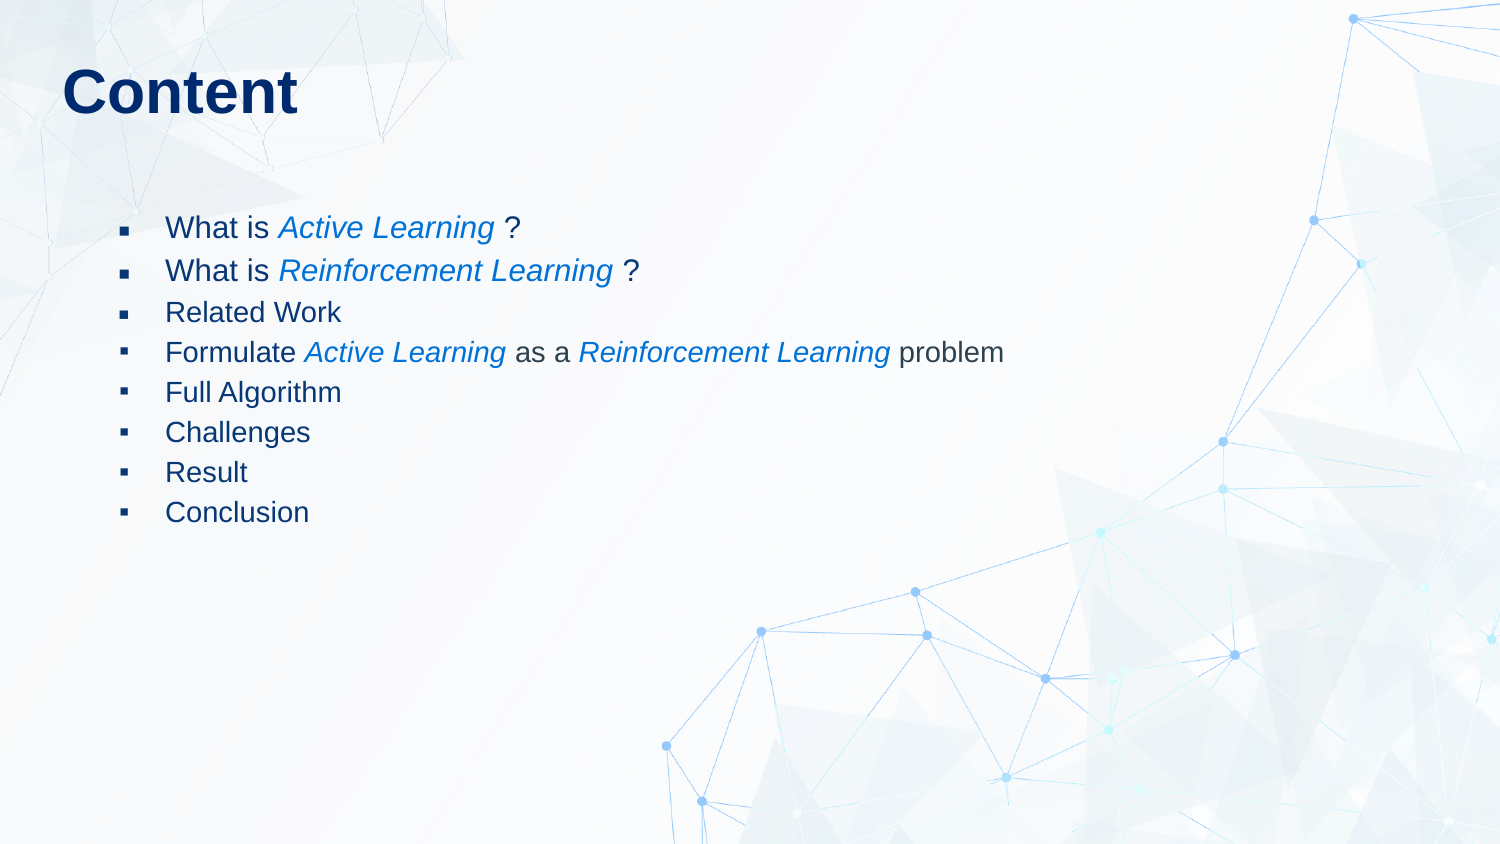

Content

What is Active Learning ?
What is Reinforcement Learning ?
Related Work
Formulate Active Learning as a Reinforcement Learning problem
Full Algorithm
Challenges
Result
Conclusion